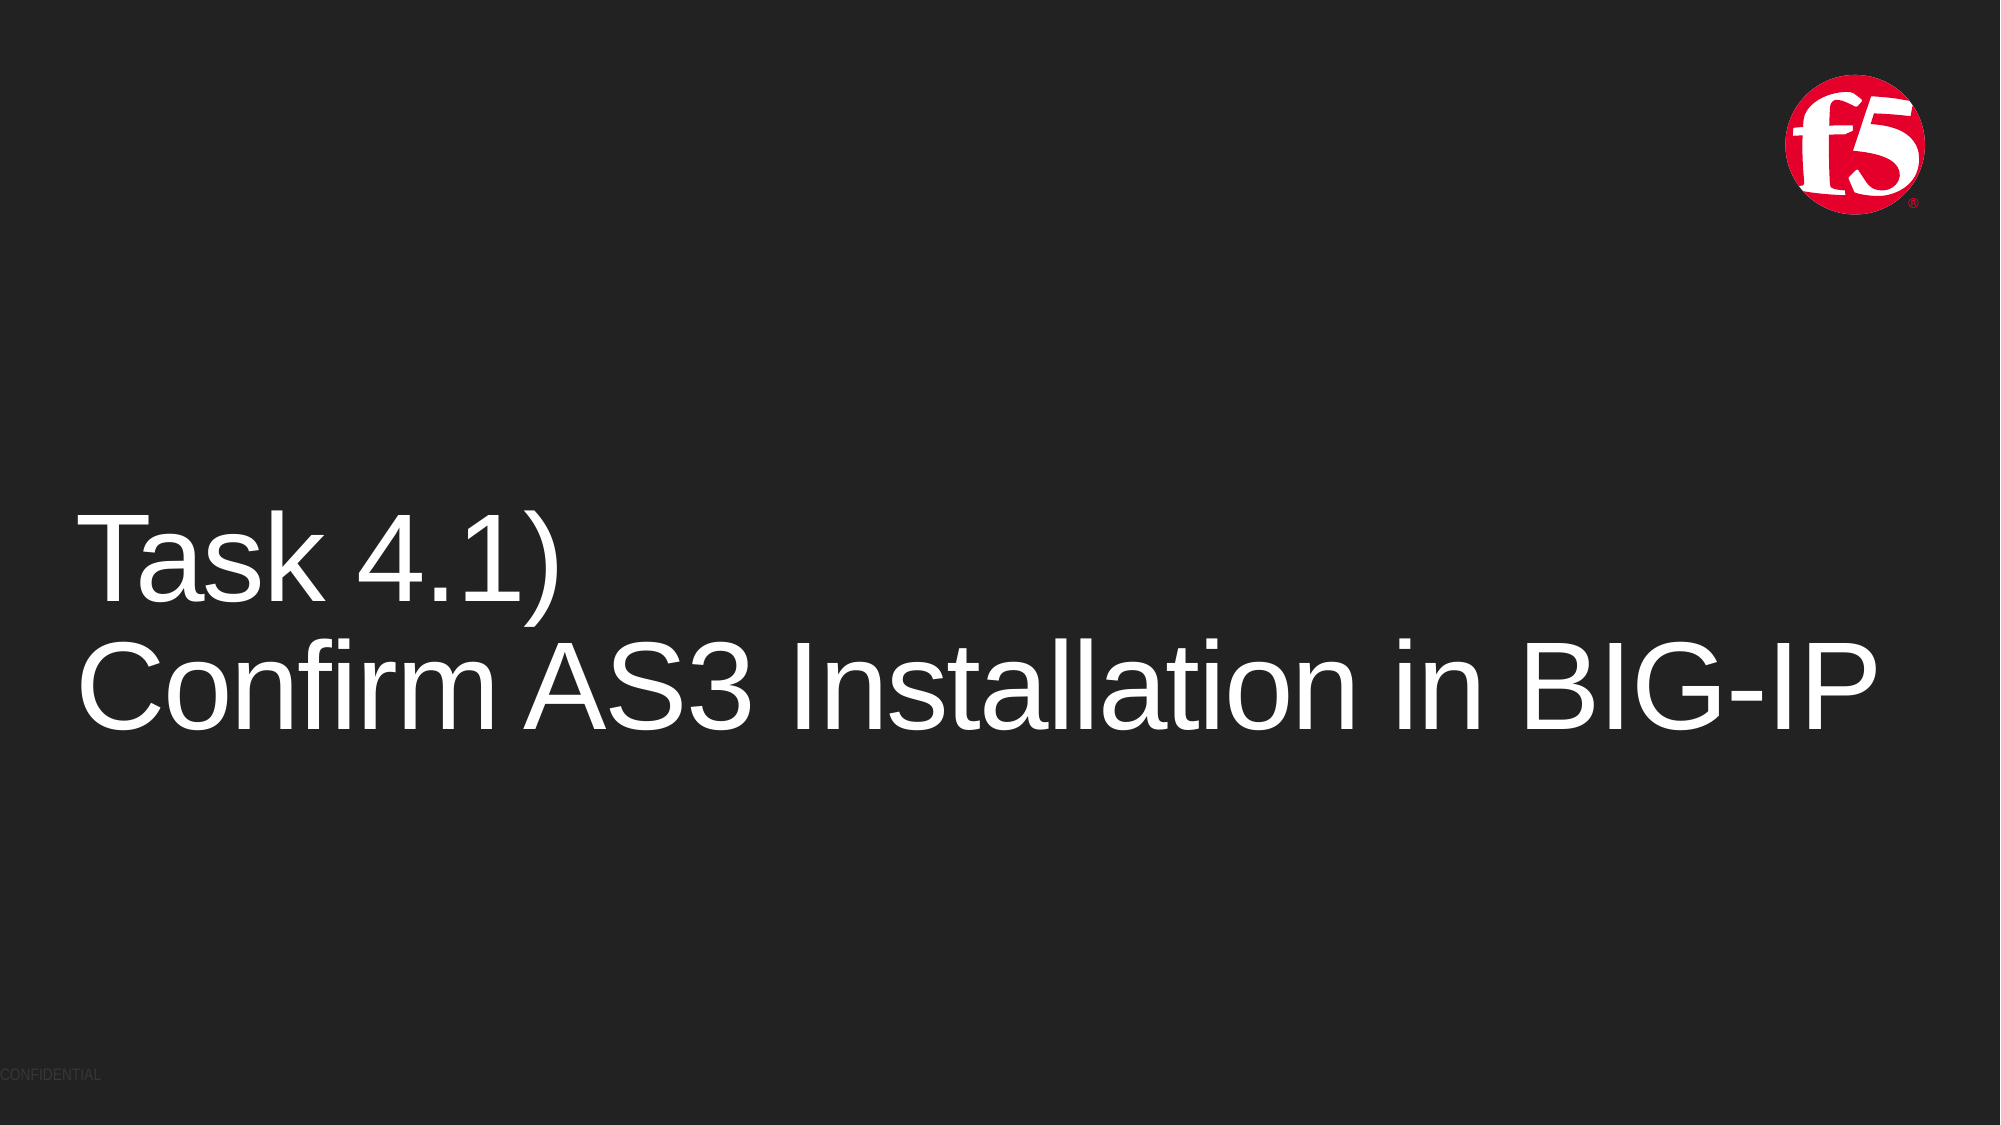

# Task 4.1) Confirm AS3 Installation in BIG-IP

CONFIDENTIAL